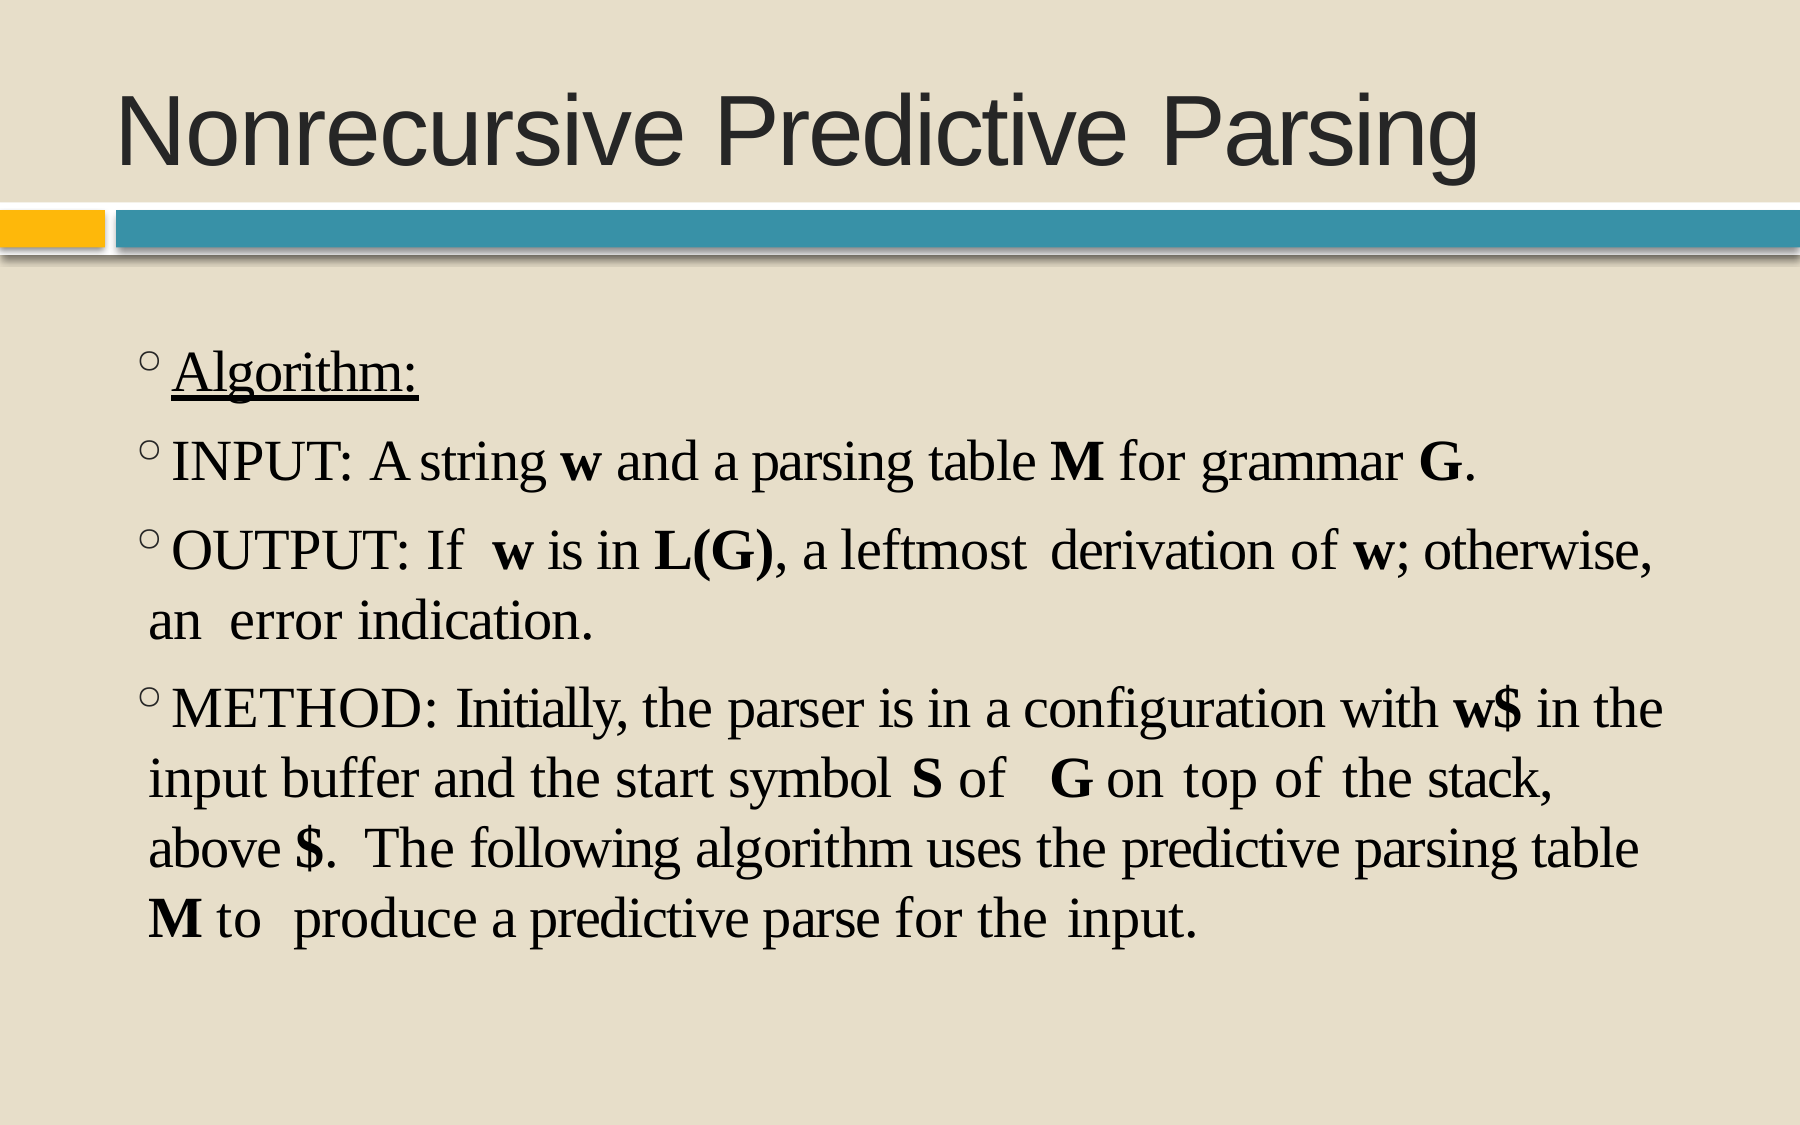

# Nonrecursive Predictive Parsing
Algorithm:
INPUT: A string w and a parsing table M for grammar G.
OUTPUT: If	w is in L(G), a leftmost derivation of	w; otherwise, an  error indication.
METHOD: Initially, the parser is in a configuration with w$ in the  input buffer and the start symbol S of	G on top of	the stack, above $.  The following algorithm uses the predictive parsing table M to  produce a predictive parse for the input.